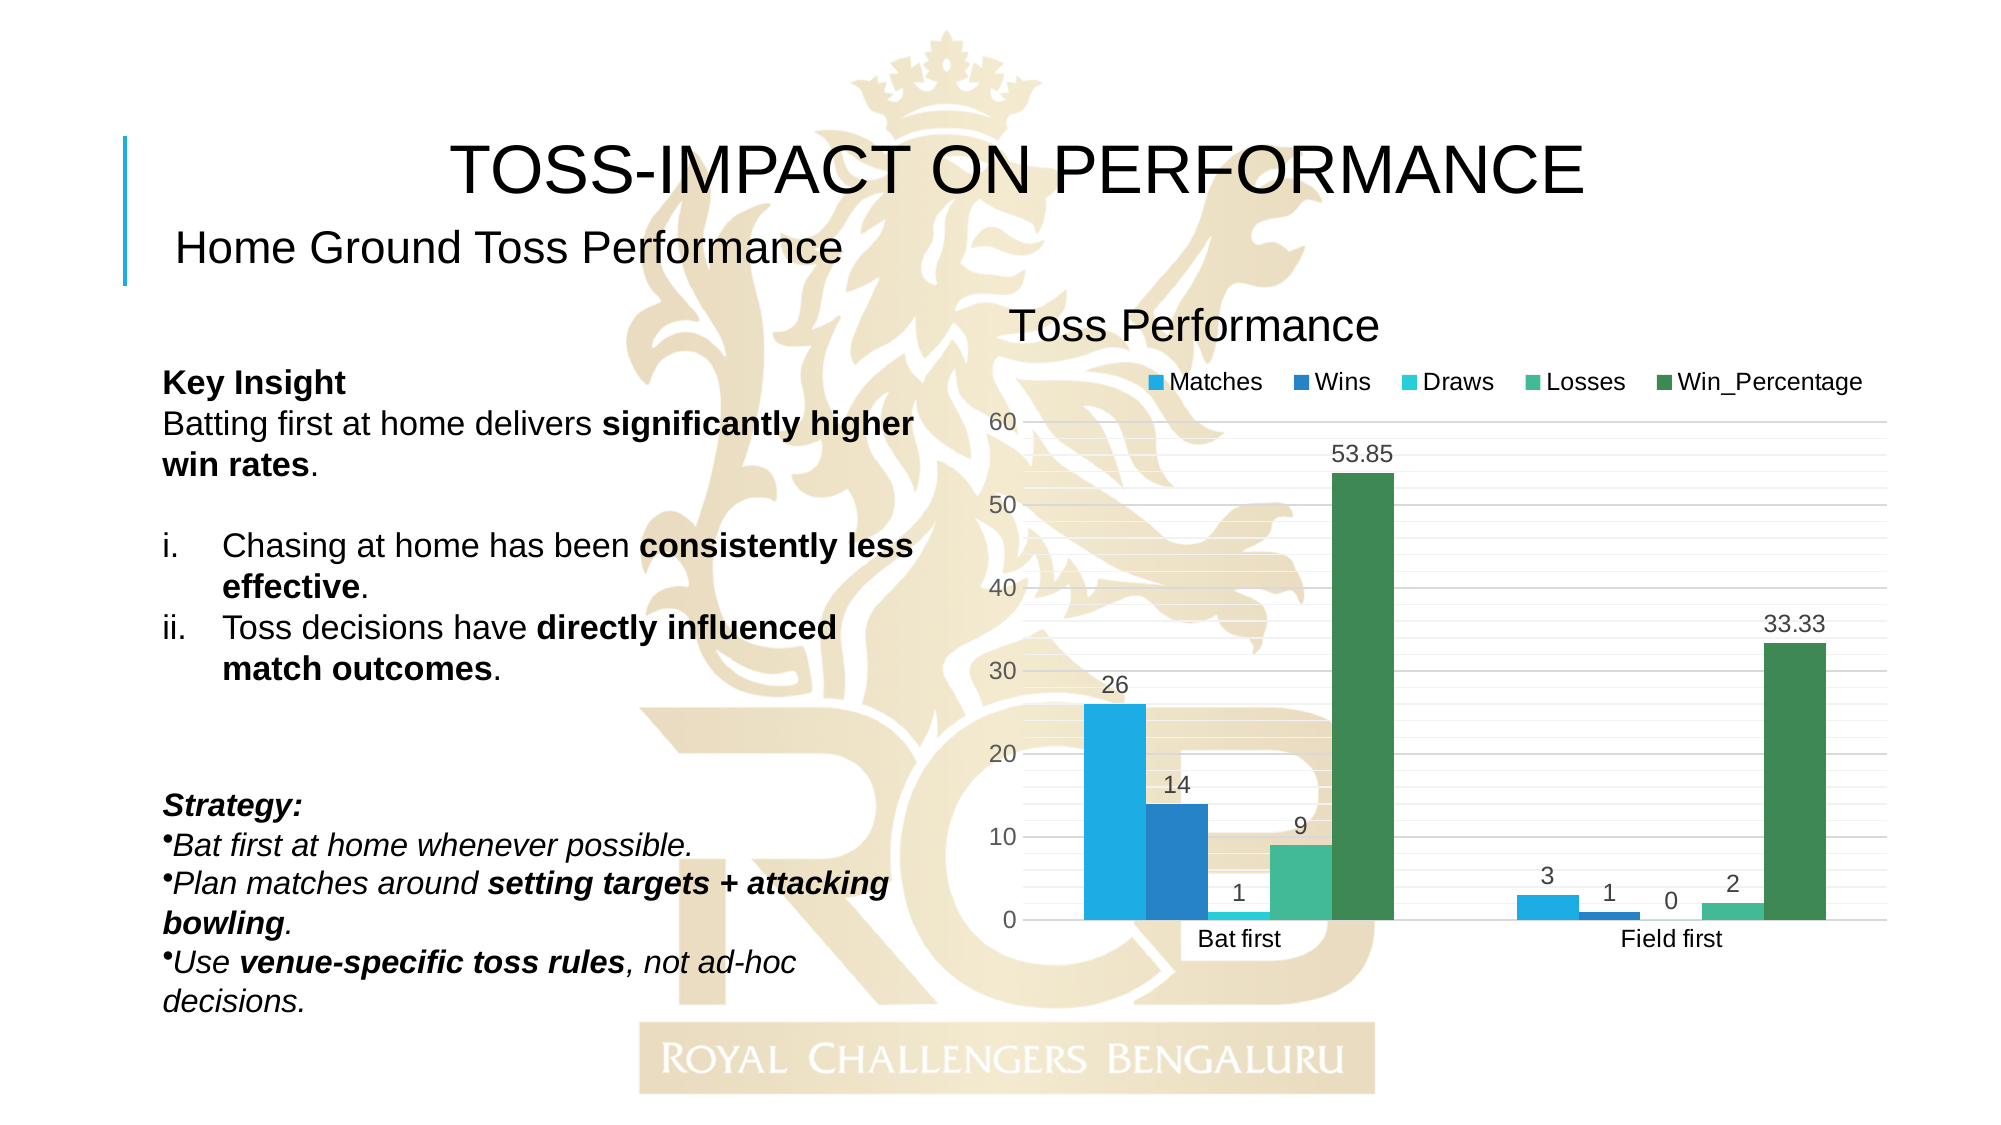

TOSS-IMPACT ON PERFORMANCE

Home Ground Toss Performance

### Chart: Toss Performance

| Category | Matches | Wins | Draws | Losses | Win_Percentage |
|---|---|---|---|---|---|
| Bat first | 26.0 | 14.0 | 1.0 | 9.0 | 53.85 |
| Field first | 3.0 | 1.0 | 0.0 | 2.0 | 33.33 |
Key Insight
Batting first at home delivers significantly higher win rates.

Chasing at home has been consistently less effective.
Toss decisions have directly influenced match outcomes.
Strategy:
Bat first at home whenever possible.
Plan matches around setting targets + attacking bowling.
Use venue-specific toss rules, not ad-hoc decisions.